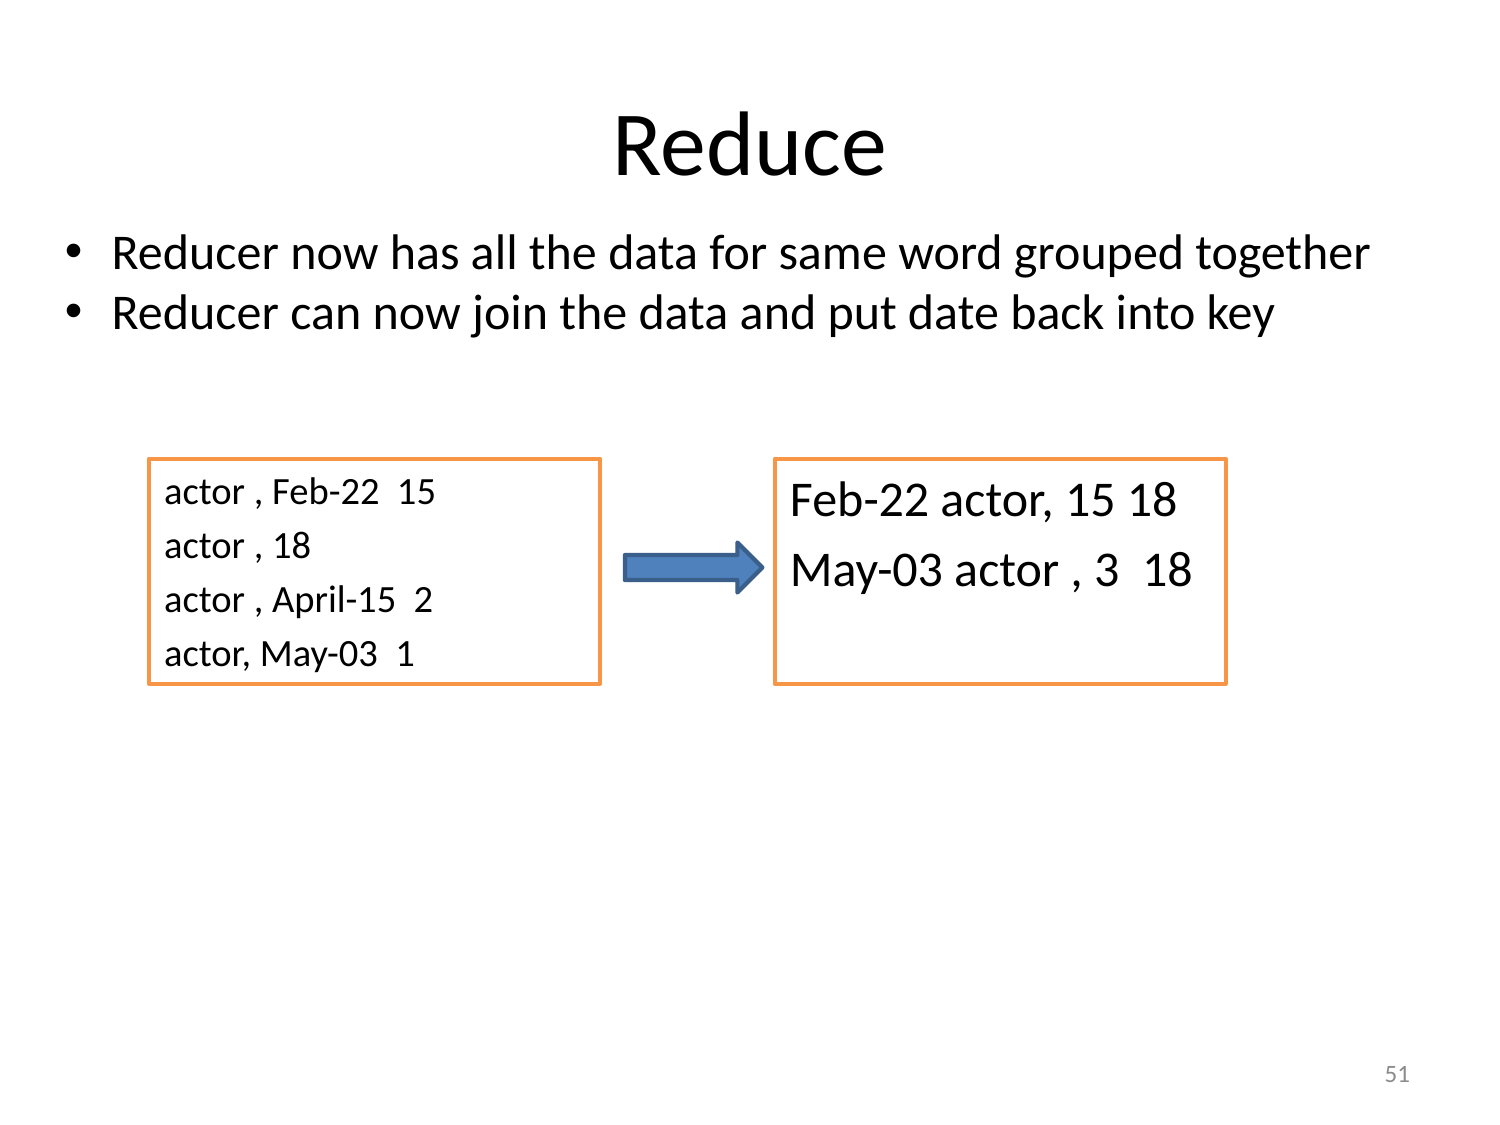

# Reduce
Reducer now has all the data for same word grouped together
Reducer can now join the data and put date back into key
actor , Feb-22  15
actor , 18
actor , April-15  2
actor, May-03  1
Feb-22 actor, 15 18
May-03 actor , 3  18

51